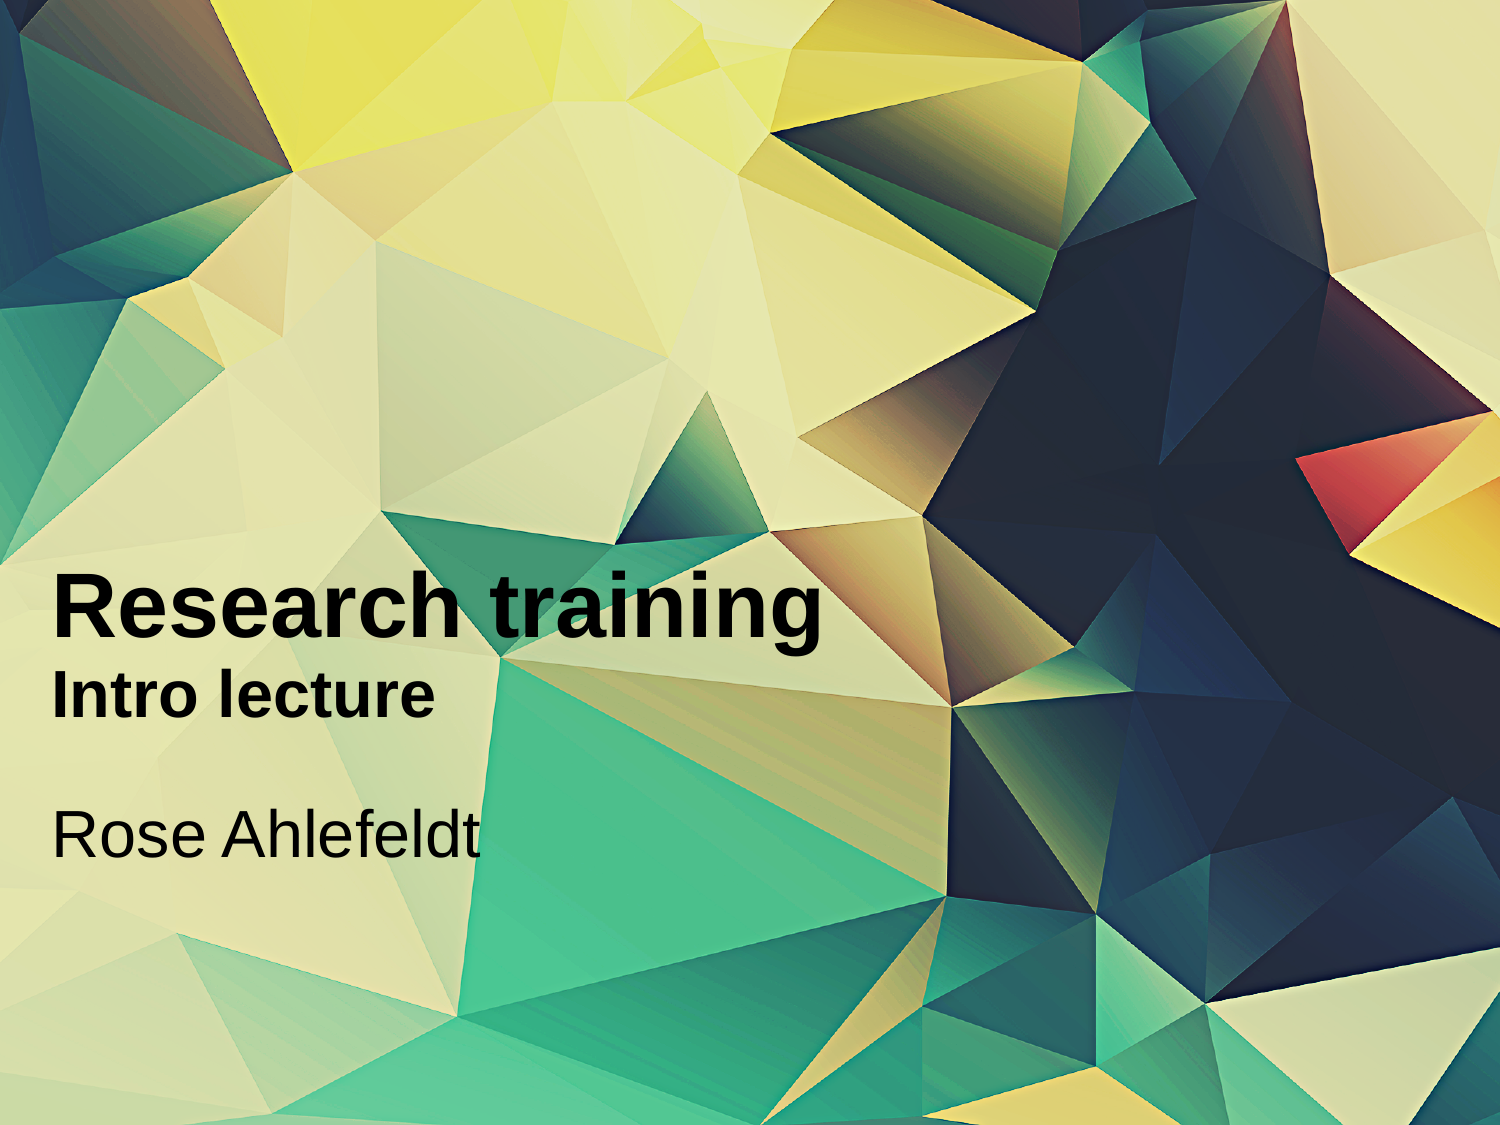

# Research training Intro lecture
Rose Ahlefeldt